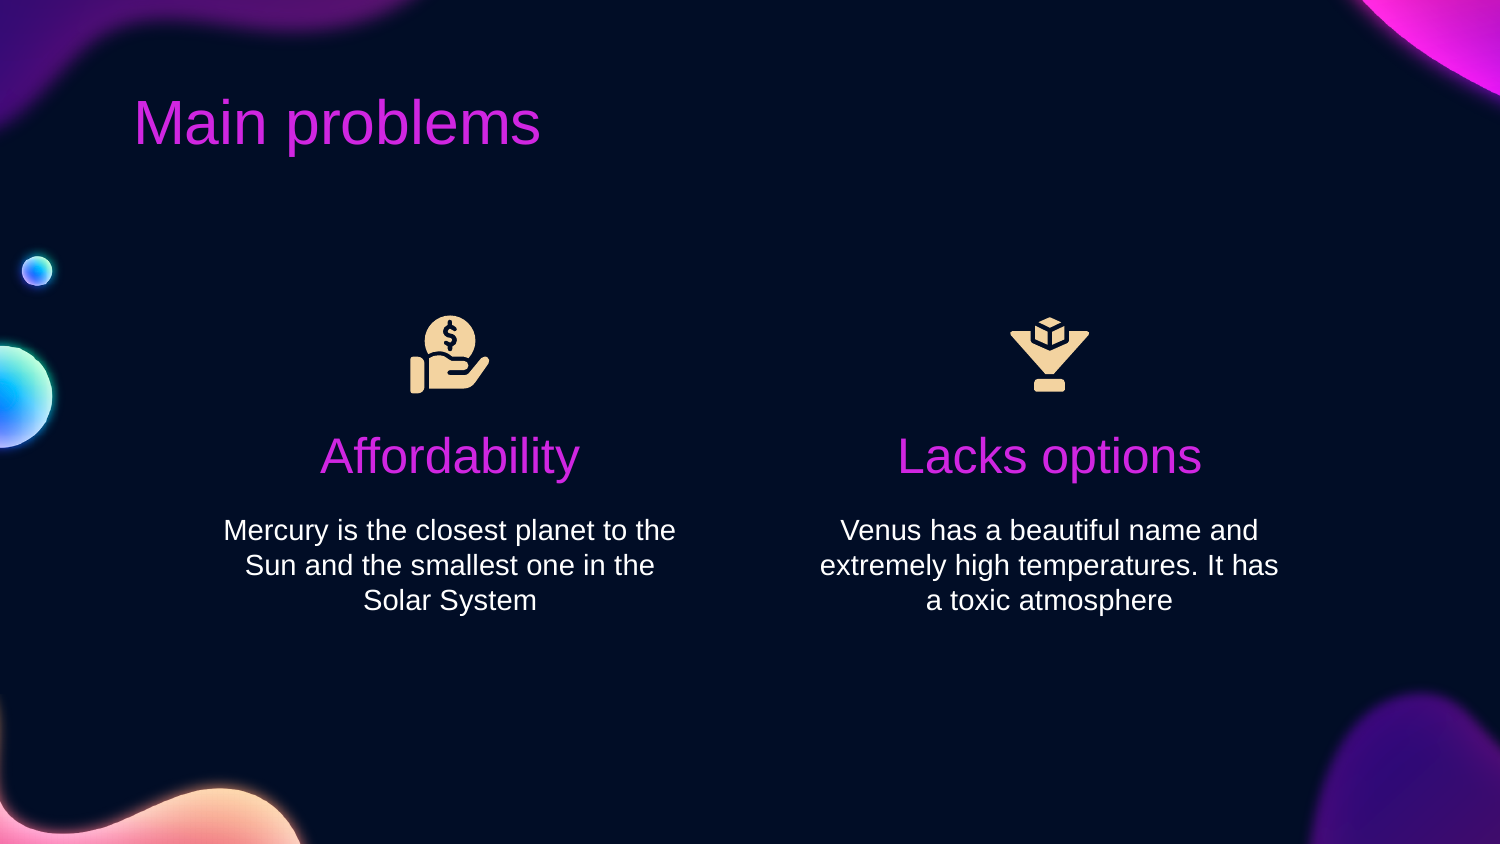

# Main problems

Affordability
Lacks options
Mercury is the closest planet to the Sun and the smallest one in the Solar System
Venus has a beautiful name and extremely high temperatures. It has a toxic atmosphere